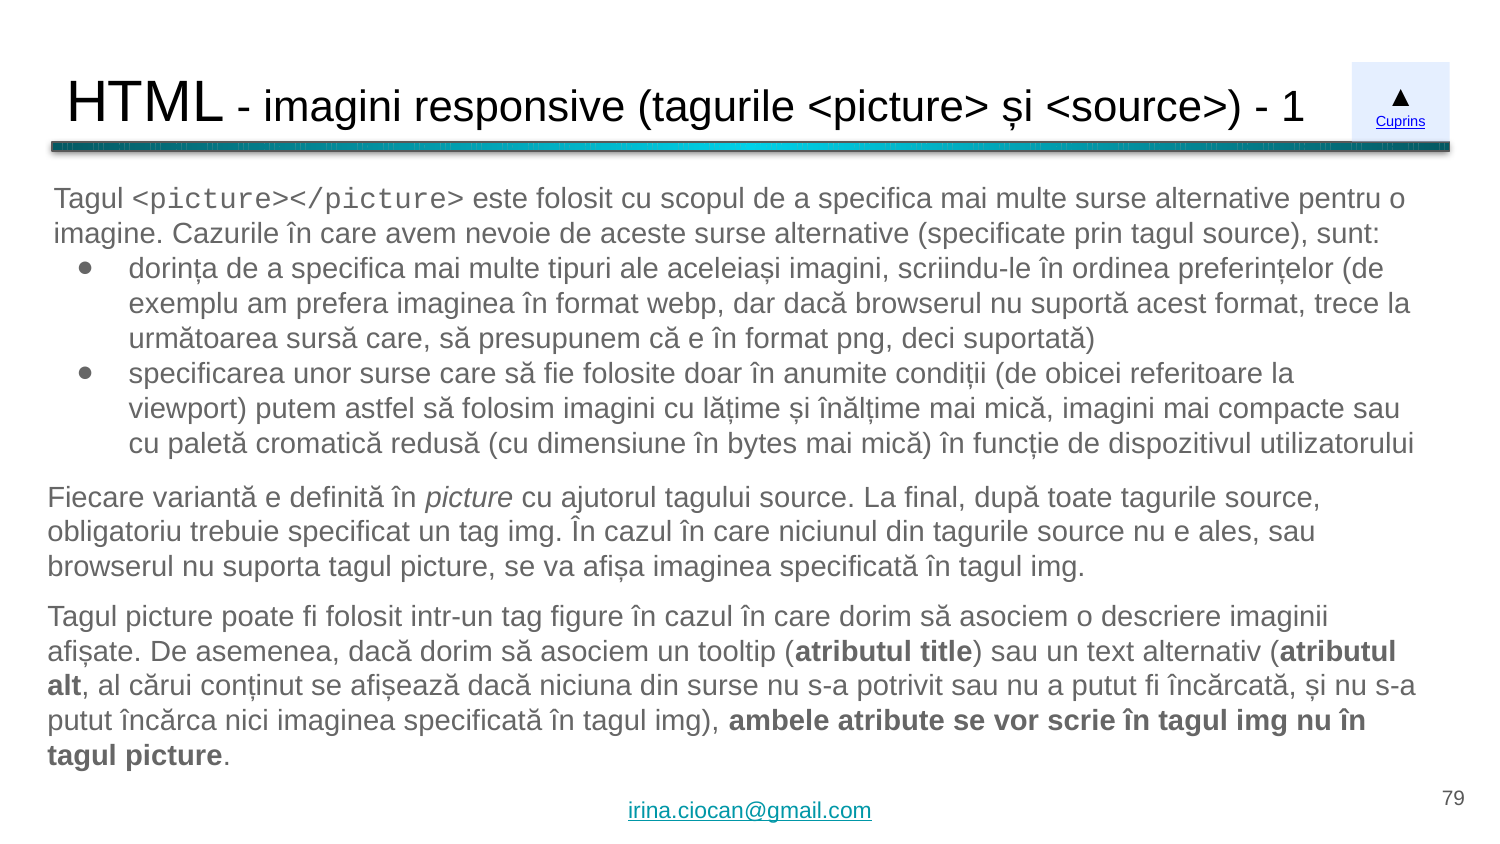

# HTML - imagini responsive (tagurile <picture> și <source>) - 1
▲
Cuprins

Tagul <picture></picture> este folosit cu scopul de a specifica mai multe surse alternative pentru o imagine. Cazurile în care avem nevoie de aceste surse alternative (specificate prin tagul source), sunt:
dorința de a specifica mai multe tipuri ale aceleiași imagini, scriindu-le în ordinea preferințelor (de exemplu am prefera imaginea în format webp, dar dacă browserul nu suportă acest format, trece la următoarea sursă care, să presupunem că e în format png, deci suportată)
specificarea unor surse care să fie folosite doar în anumite condiții (de obicei referitoare la viewport) putem astfel să folosim imagini cu lățime și înălțime mai mică, imagini mai compacte sau cu paletă cromatică redusă (cu dimensiune în bytes mai mică) în funcție de dispozitivul utilizatorului

Fiecare variantă e definită în picture cu ajutorul tagului source. La final, după toate tagurile source, obligatoriu trebuie specificat un tag img. În cazul în care niciunul din tagurile source nu e ales, sau browserul nu suporta tagul picture, se va afișa imaginea specificată în tagul img.
Tagul picture poate fi folosit intr-un tag figure în cazul în care dorim să asociem o descriere imaginii afișate. De asemenea, dacă dorim să asociem un tooltip (atributul title) sau un text alternativ (atributul alt, al cărui conținut se afișează dacă niciuna din surse nu s-a potrivit sau nu a putut fi încărcată, și nu s-a putut încărca nici imaginea specificată în tagul img), ambele atribute se vor scrie în tagul img nu în tagul picture.
79
irina.ciocan@gmail.com